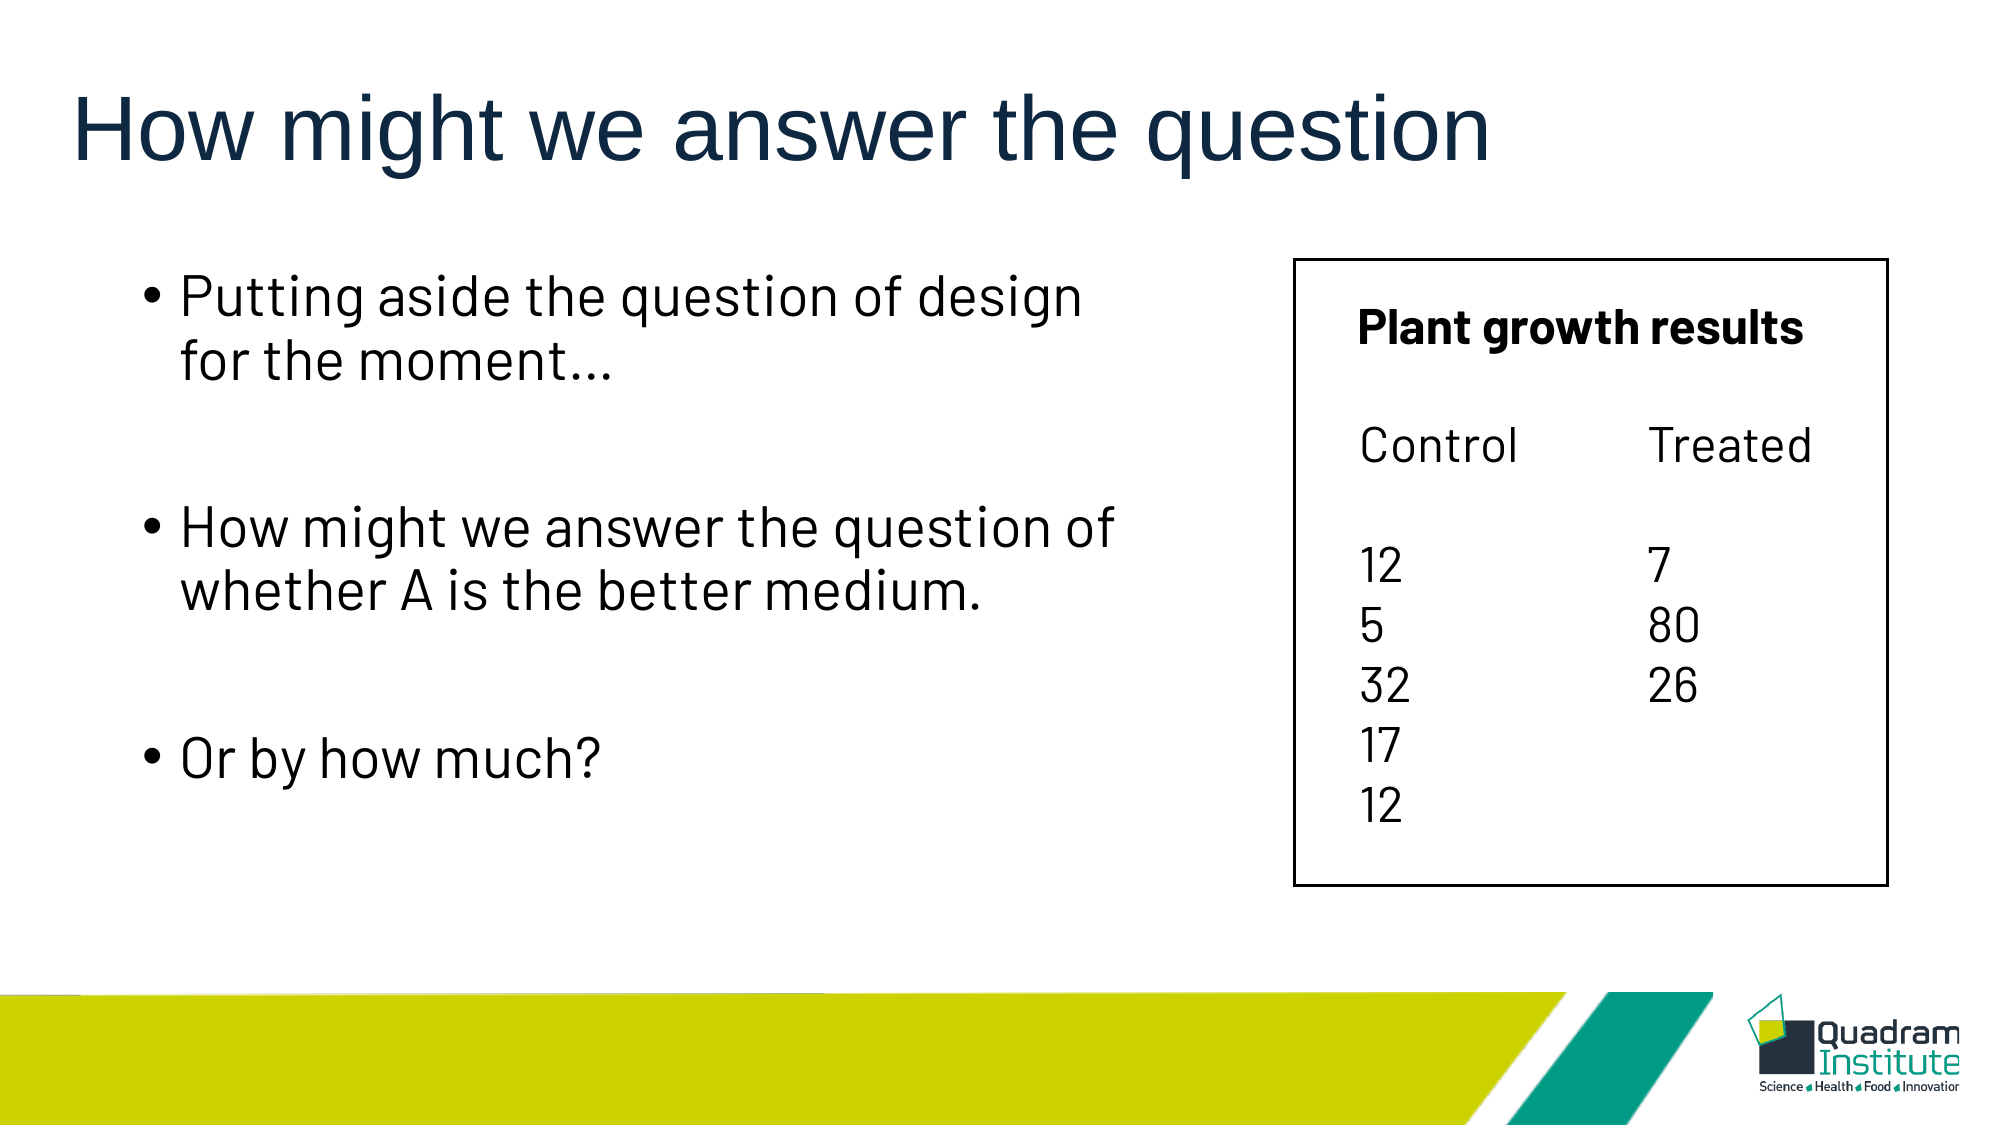

# How might we answer the question
Putting aside the question of design for the moment…

How might we answer the question of whether A is the better medium.

Or by how much?

Plant growth results
Treated

7
80
26
Control

12
5
32
17
12